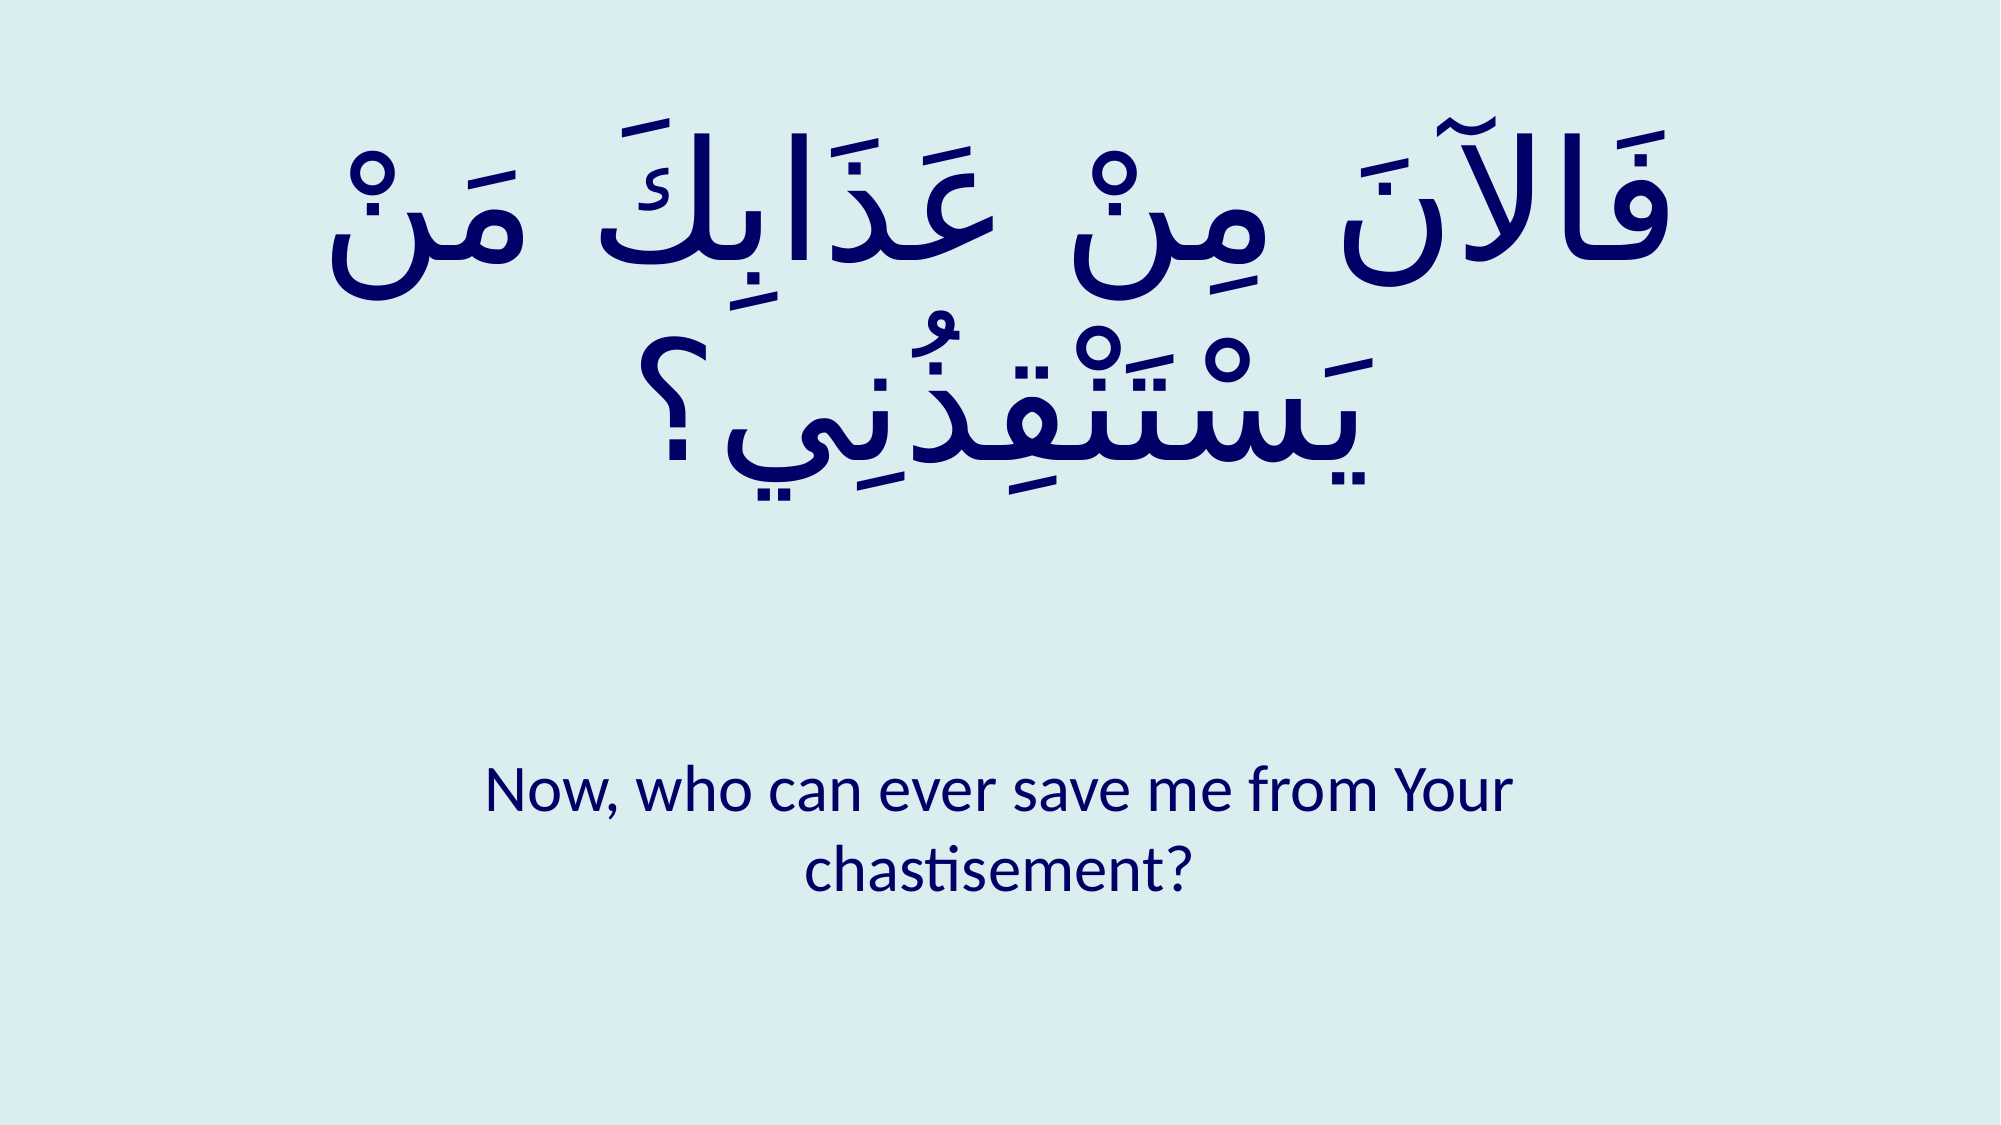

# فَالآنَ مِنْ عَذَابِكَ مَنْ يَسْتَنْقِذُنِي؟
Now, who can ever save me from Your chastisement?